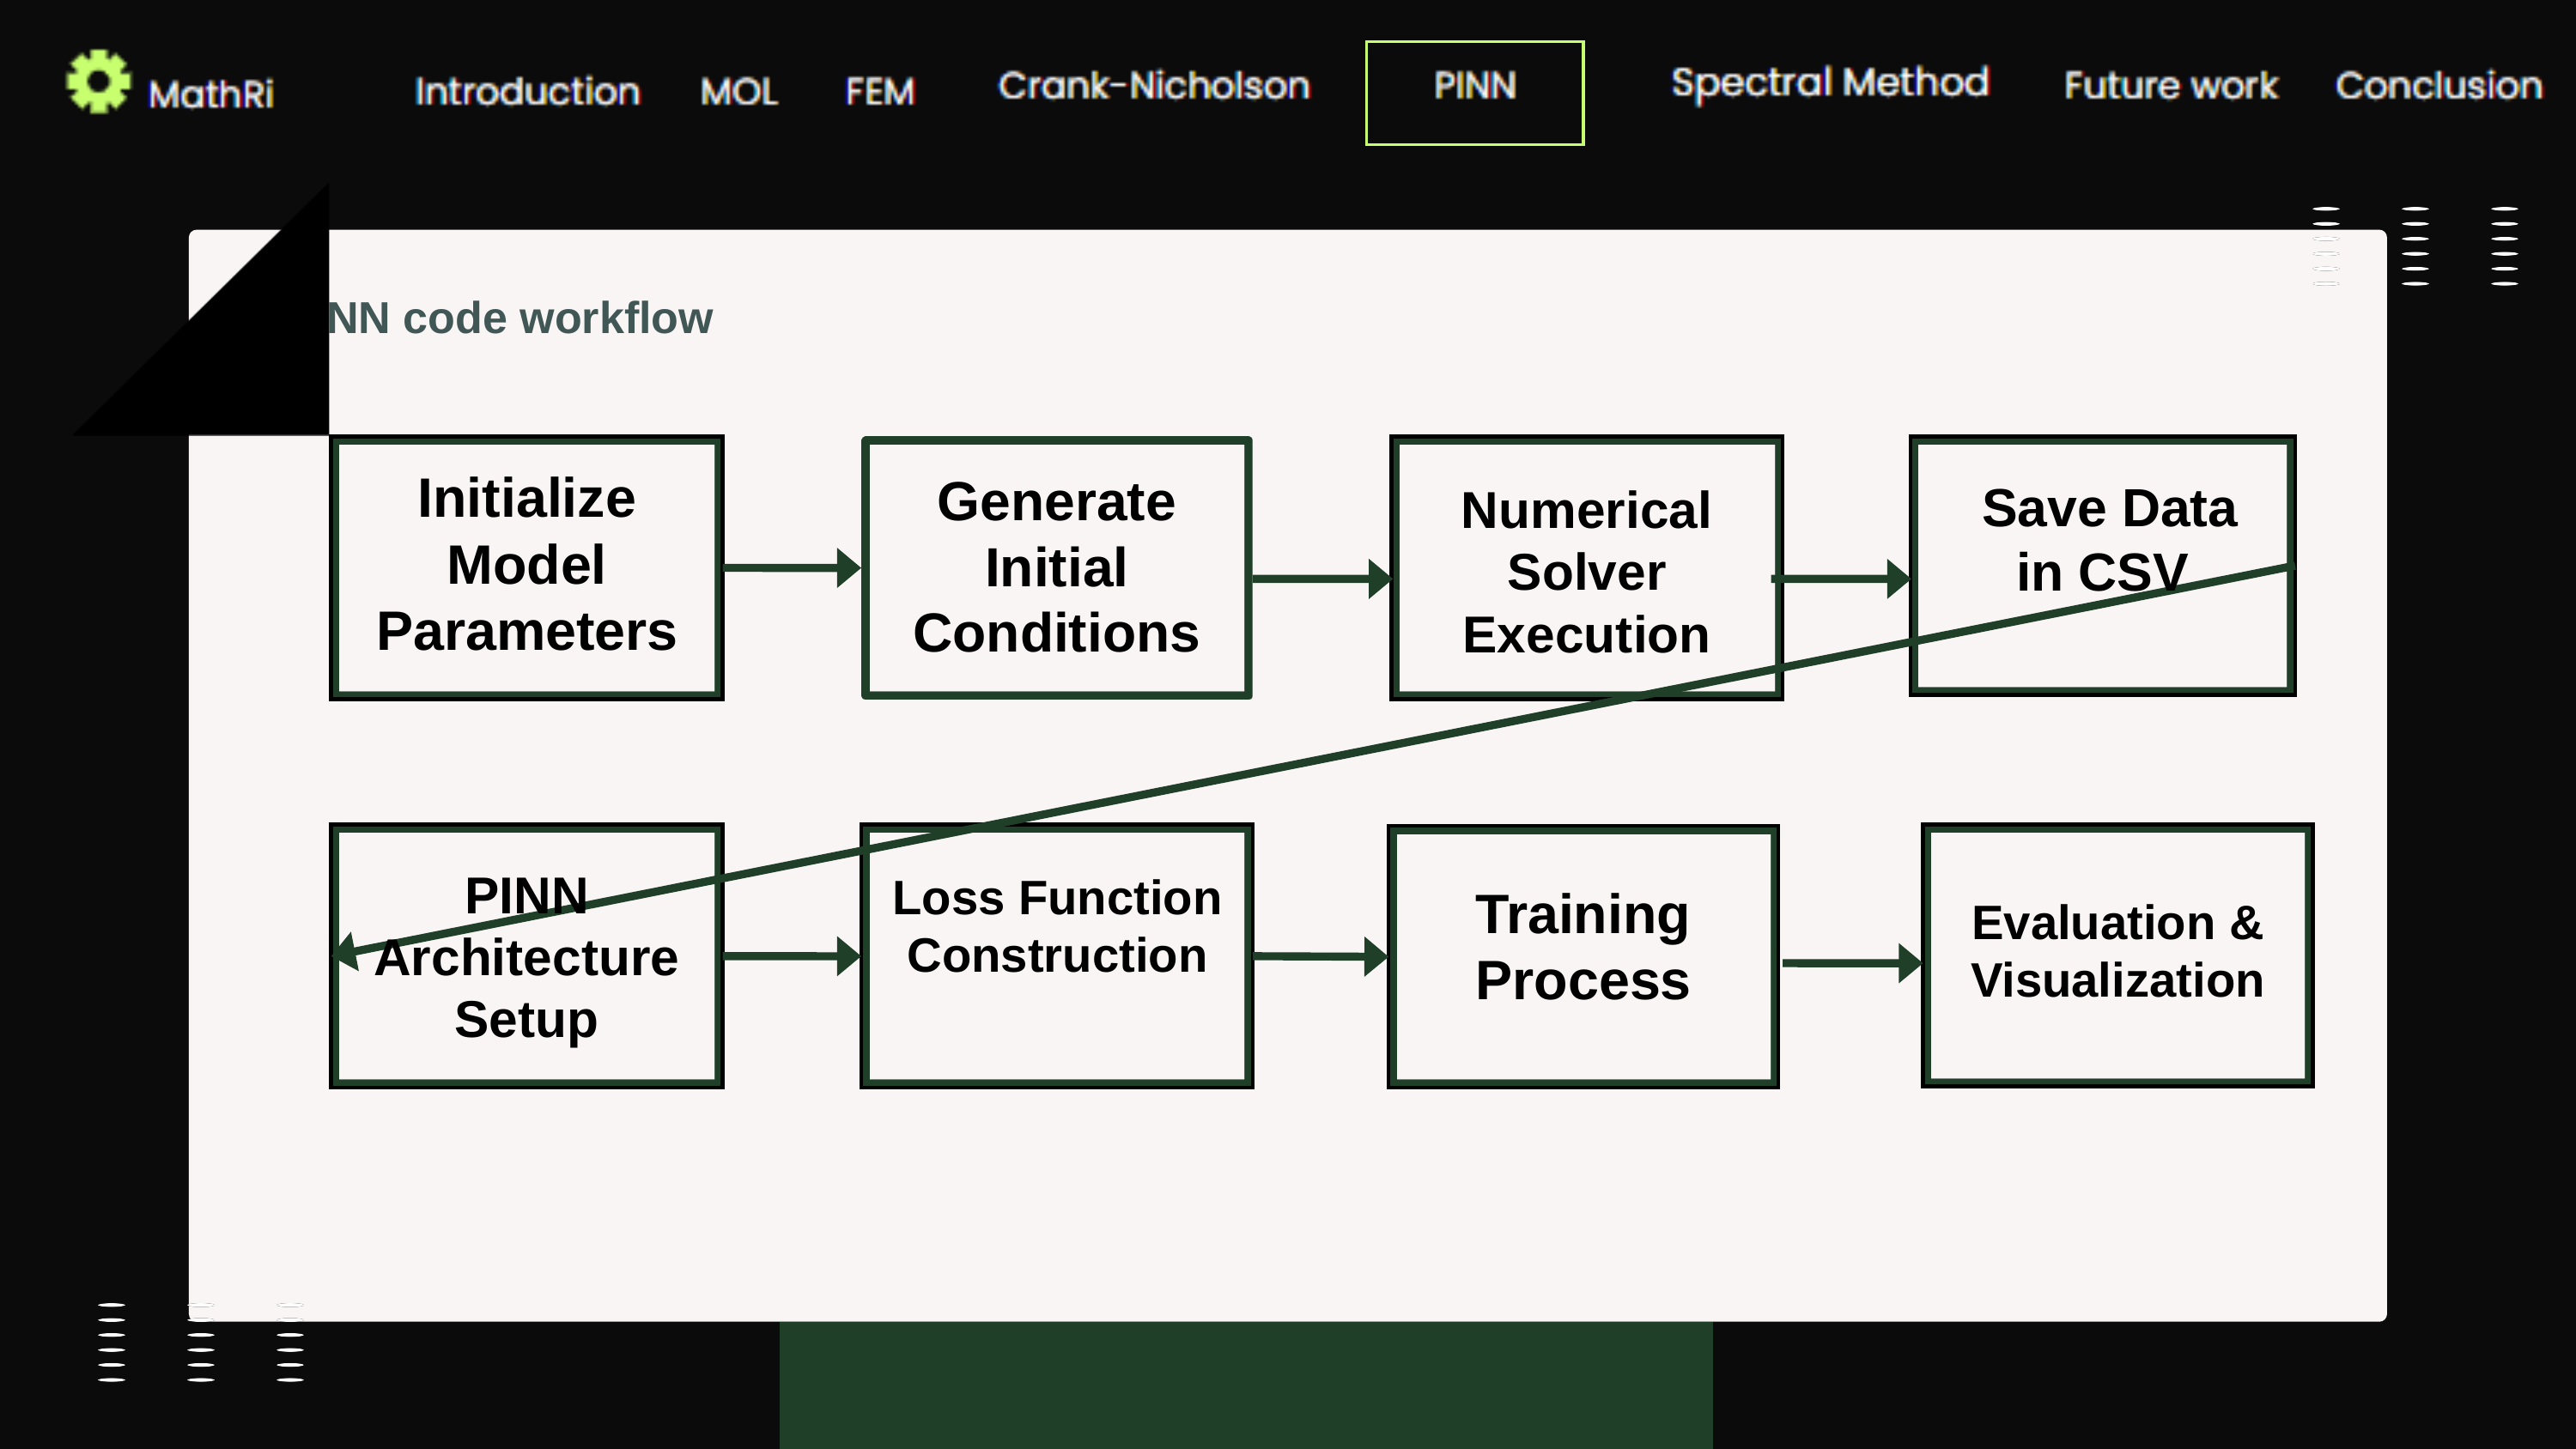

PINN code workflow

Initialize Model Parameters
Generate Initial Conditions
 Save Data in CSV
Numerical Solver Execution

PINN Architecture Setup
Loss Function Construction
Training Process
Evaluation & Visualization